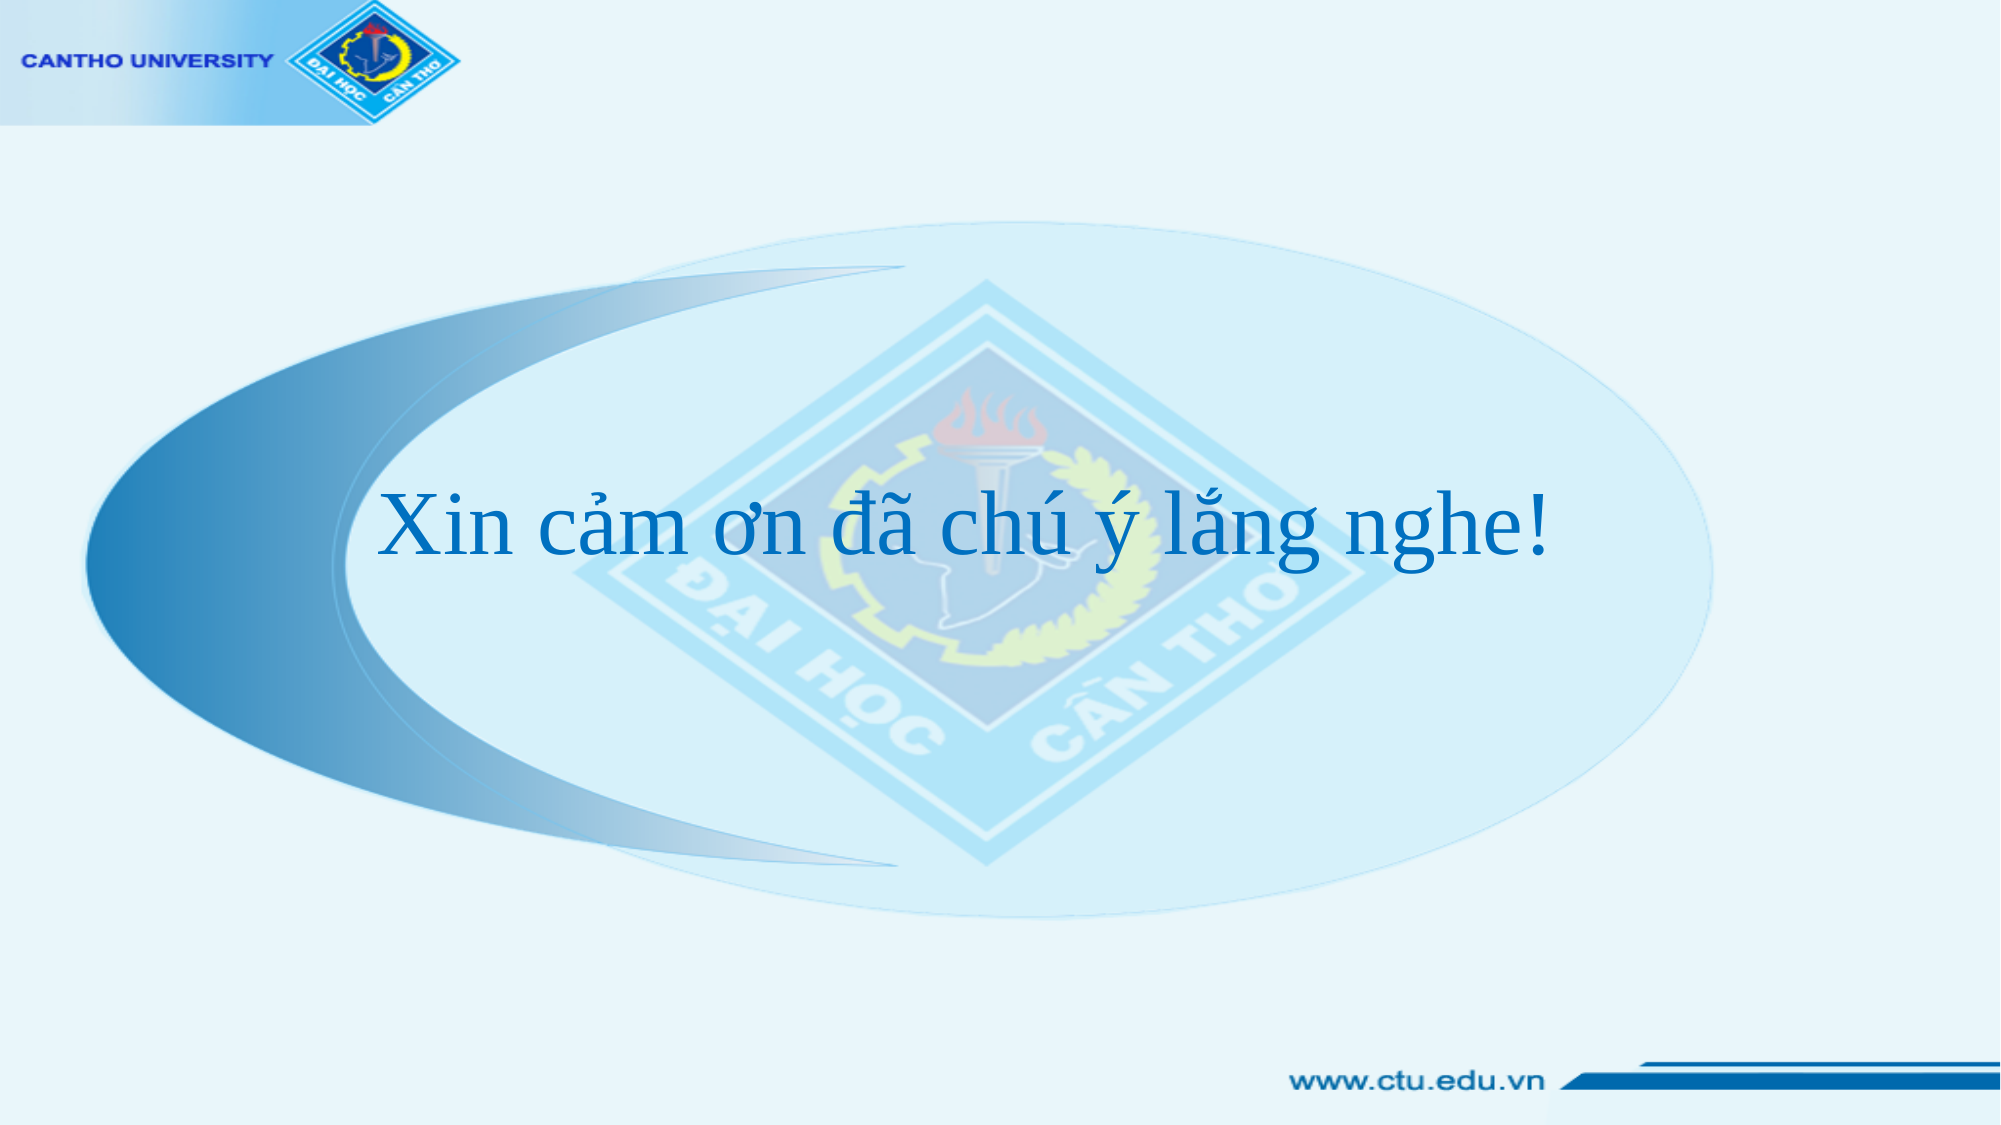

# Xin cảm ơn đã chú ý lắng nghe!